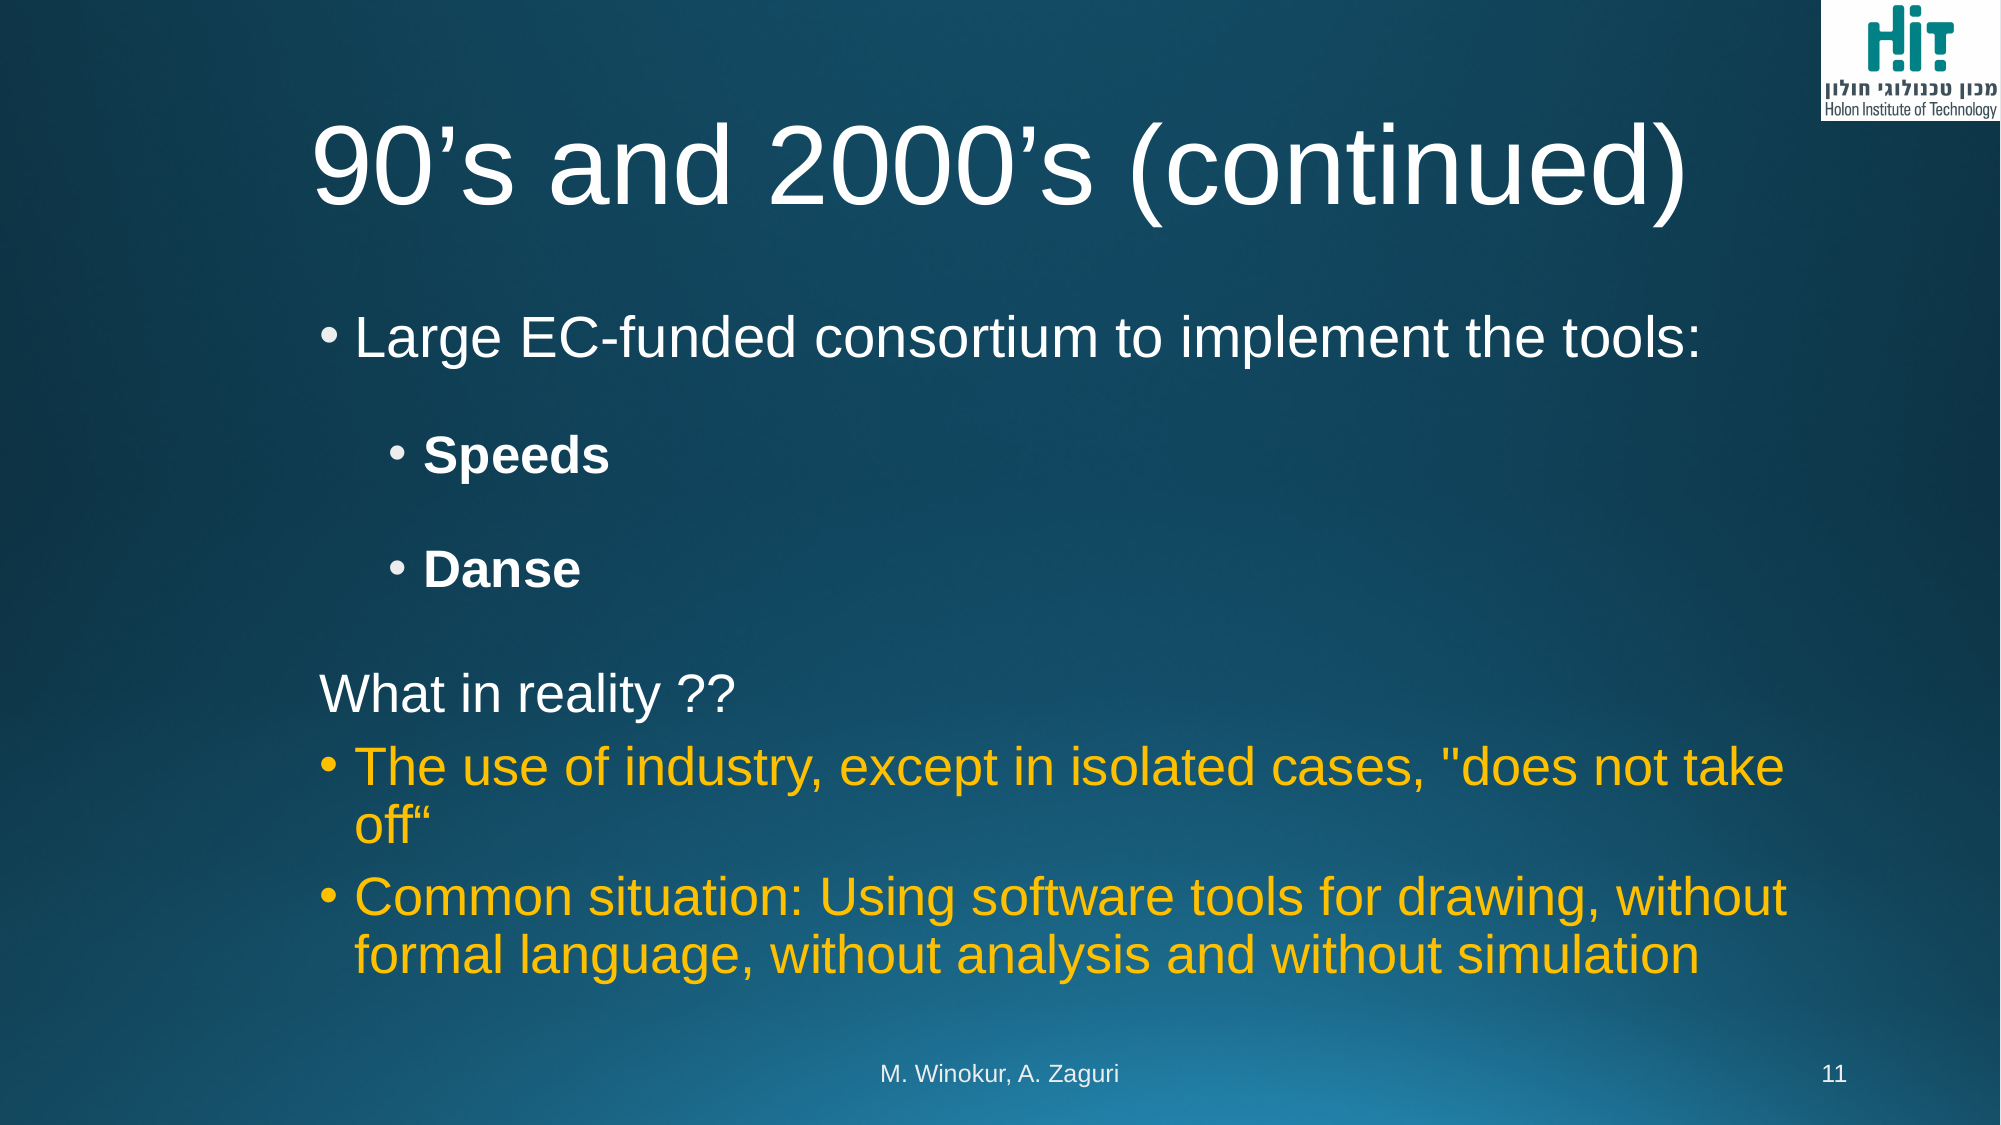

# 90’s and 2000’s (continued)
Large EC-funded consortium to implement the tools:
Speeds
Danse

What in reality ??
The use of industry, except in isolated cases, "does not take off“
Common situation: Using software tools for drawing, without formal language, without analysis and without simulation
M. Winokur, A. Zaguri
11